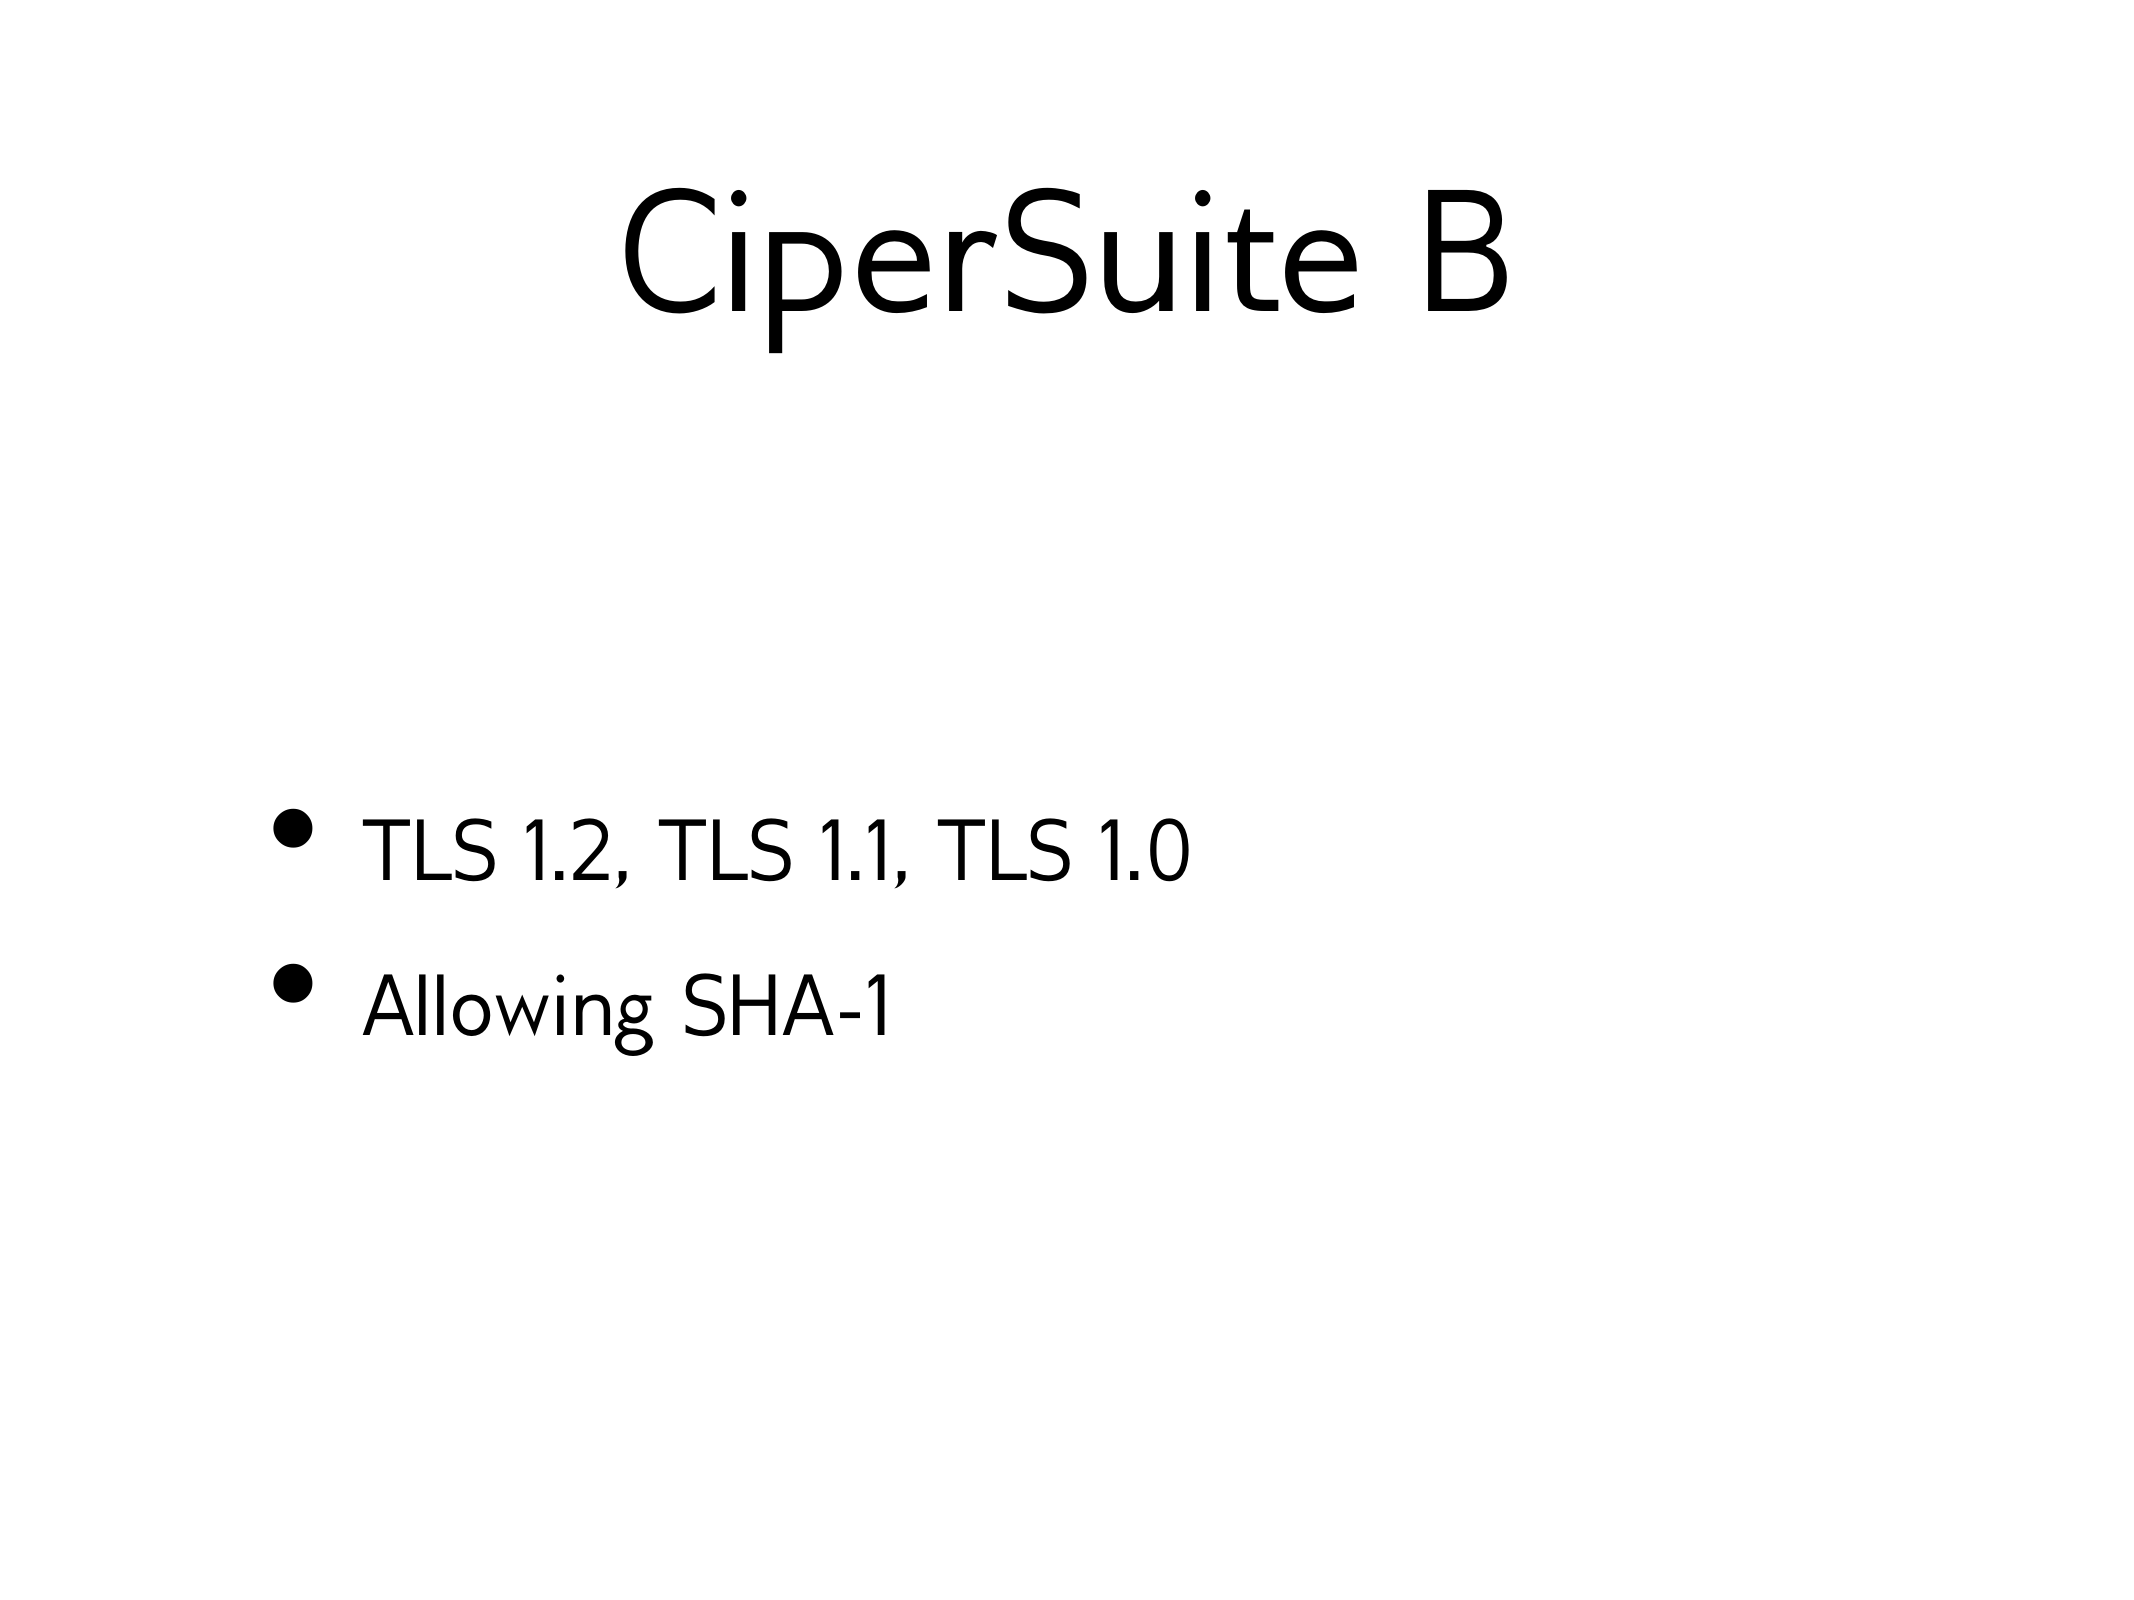

# CiperSuite B
TLS 1.2, TLS 1.1, TLS 1.0
Allowing SHA-1